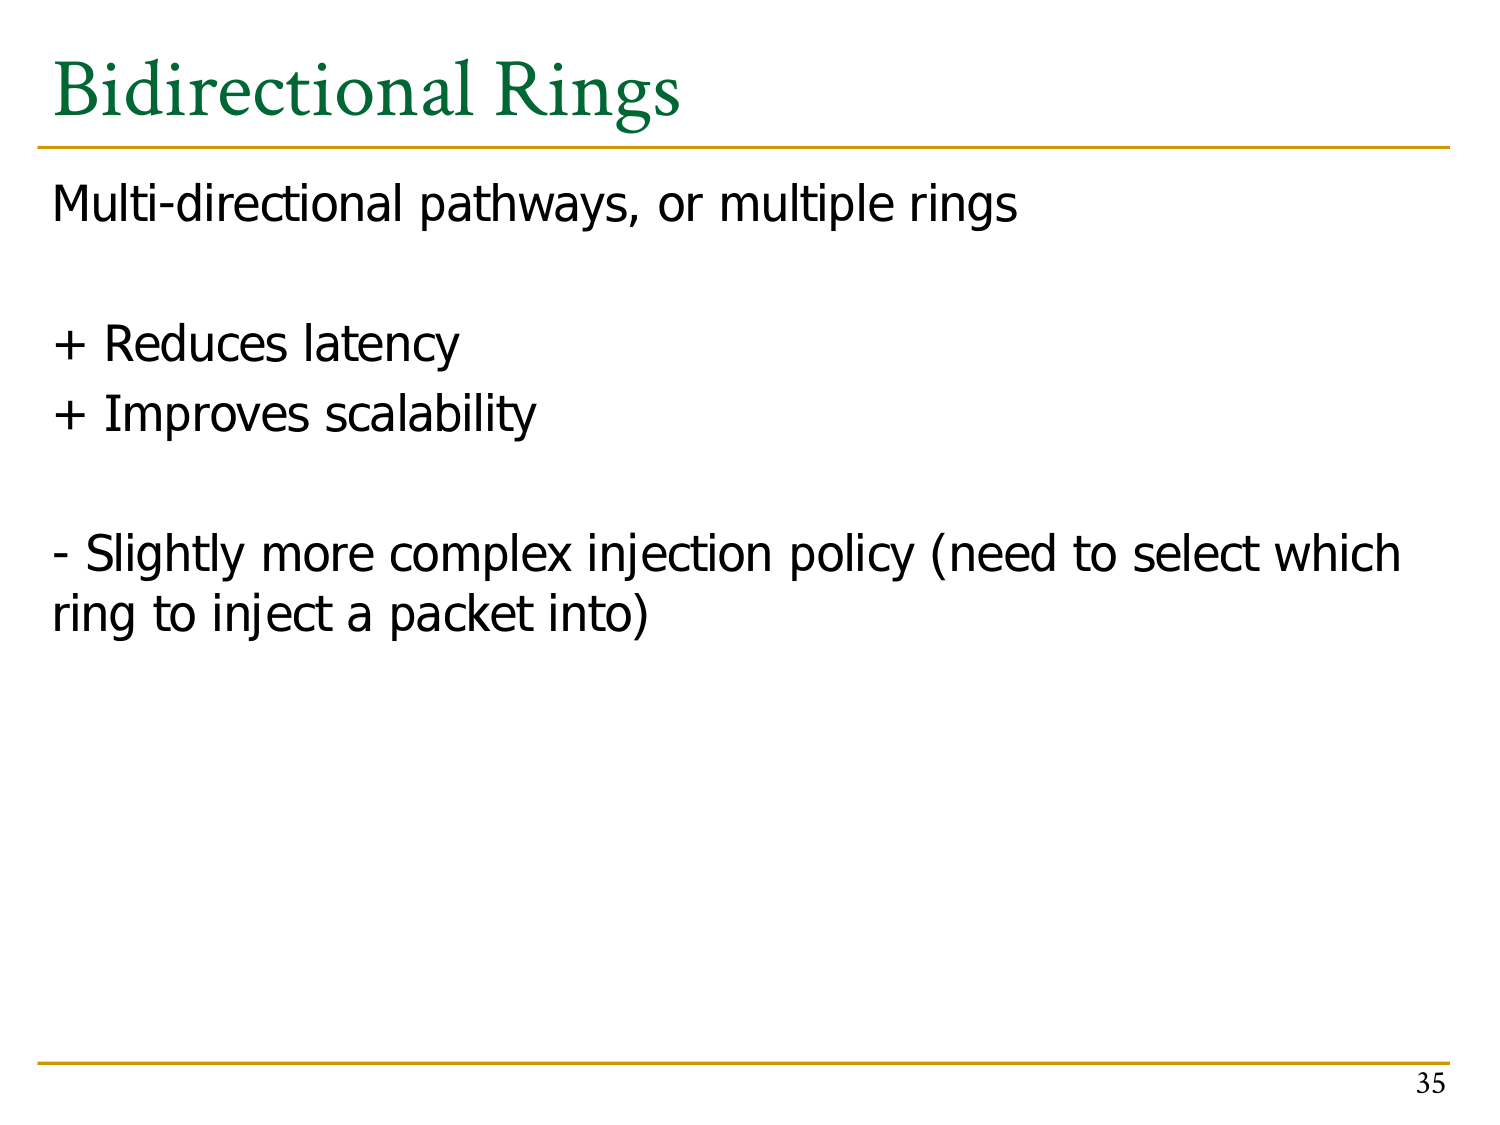

# Bidirectional Rings
Multi-directional pathways, or multiple rings

+ Reduces latency
+ Improves scalability

- Slightly more complex injection policy (need to select which ring to inject a packet into)

35